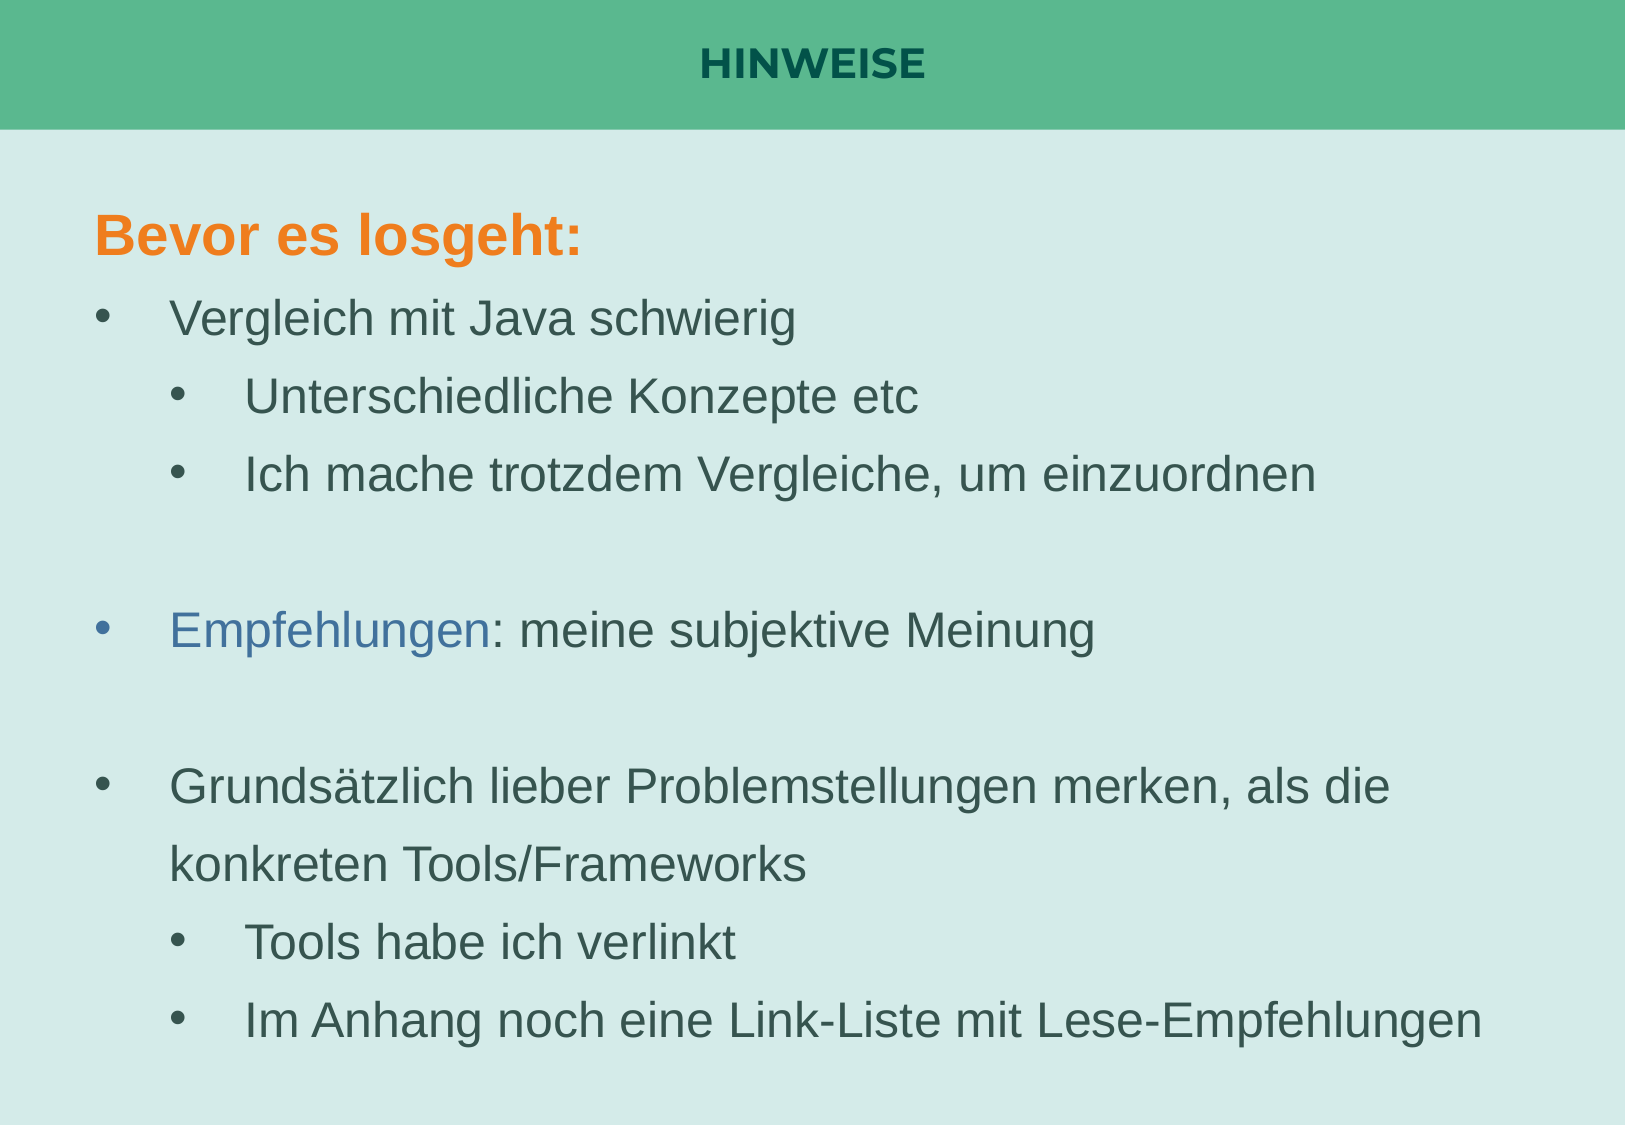

# Hinweise
Bevor es losgeht:
Vergleich mit Java schwierig
Unterschiedliche Konzepte etc
Ich mache trotzdem Vergleiche, um einzuordnen

Empfehlungen: meine subjektive Meinung

Grundsätzlich lieber Problemstellungen merken, als die konkreten Tools/Frameworks
Tools habe ich verlinkt
Im Anhang noch eine Link-Liste mit Lese-Empfehlungen